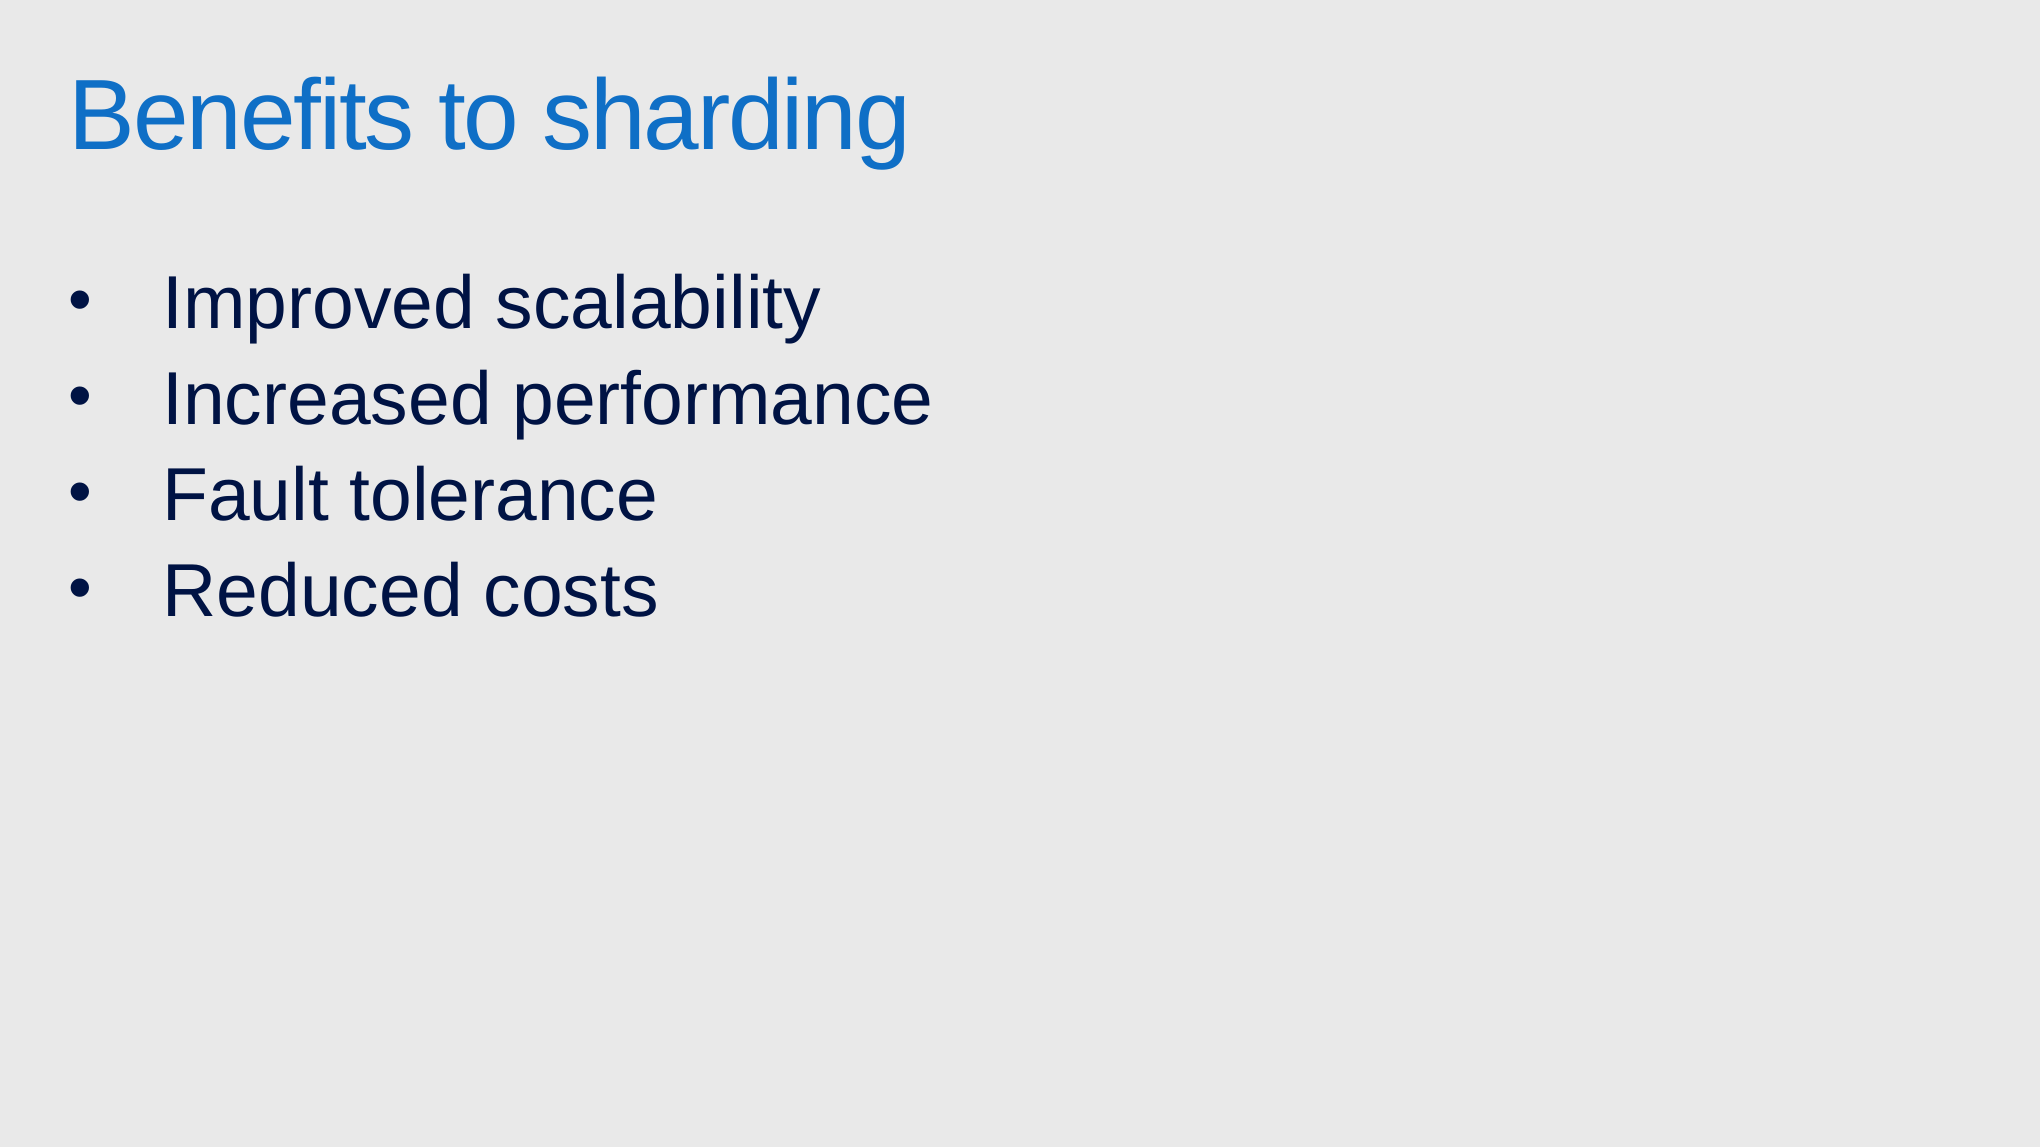

# Benefits to sharding
Improved scalability
Increased performance
Fault tolerance
Reduced costs